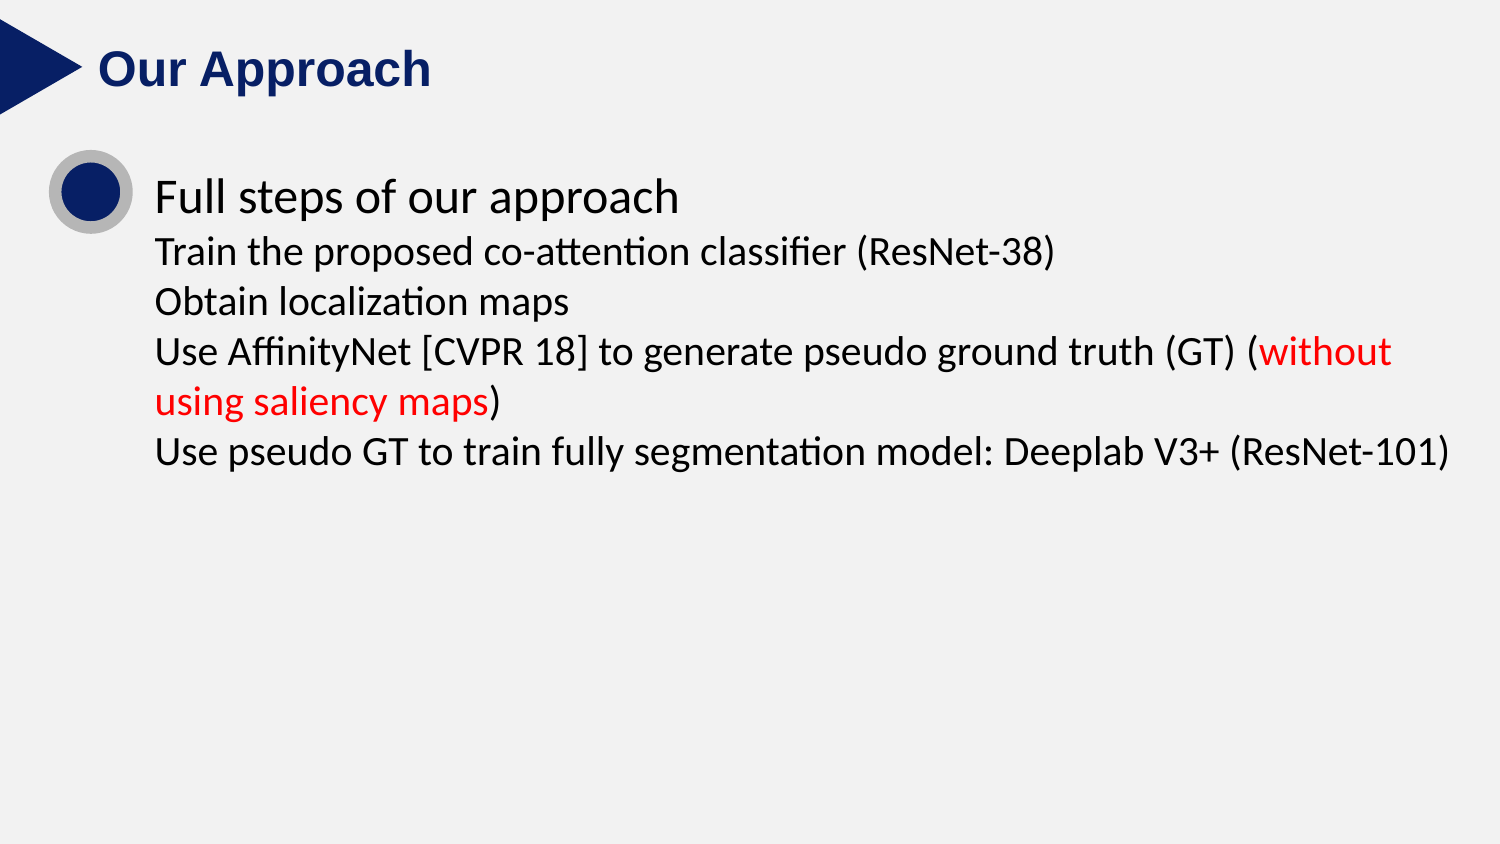

Our Approach

Full steps of our approach
Train the proposed co-attention classifier (ResNet-38)
Obtain localization maps
Use AffinityNet [CVPR 18] to generate pseudo ground truth (GT) (without  using saliency maps)
Use pseudo GT to train fully segmentation model: Deeplab V3+ (ResNet-101)